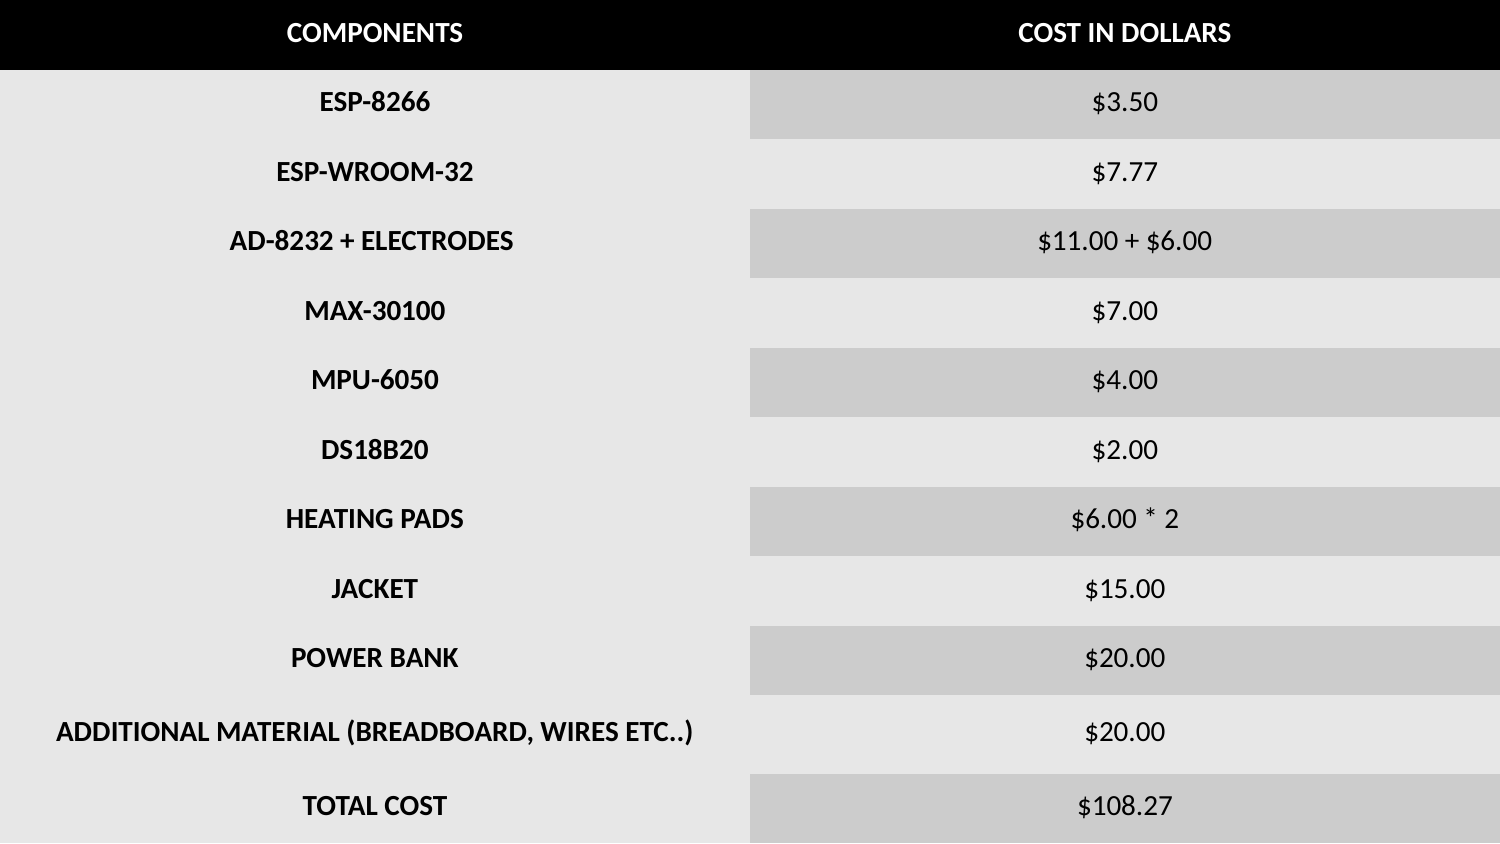

55
| COMPONENTS | COST IN DOLLARS |
| --- | --- |
| ESP-8266 | $3.50 |
| ESP-WROOM-32 | $7.77 |
| AD-8232 + ELECTRODES | $11.00 + $6.00 |
| MAX-30100 | $7.00 |
| MPU-6050 | $4.00 |
| DS18B20 | $2.00 |
| HEATING PADS | $6.00 \* 2 |
| JACKET | $15.00 |
| POWER BANK | $20.00 |
| ADDITIONAL MATERIAL (BREADBOARD, WIRES ETC..) | $20.00 |
| TOTAL COST | $108.27 |